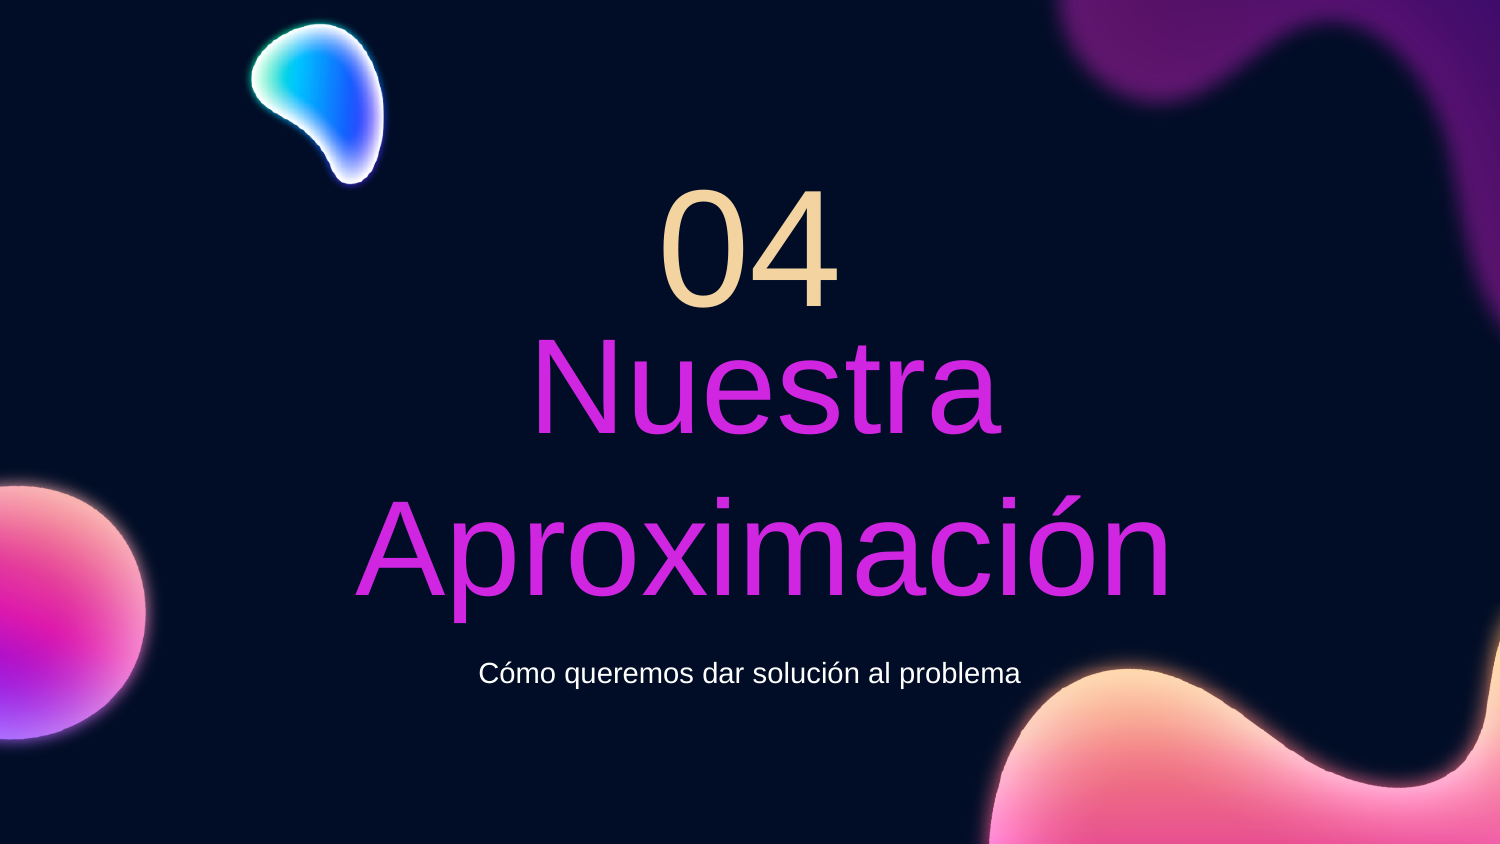

04
# Nuestra Aproximación
Cómo queremos dar solución al problema